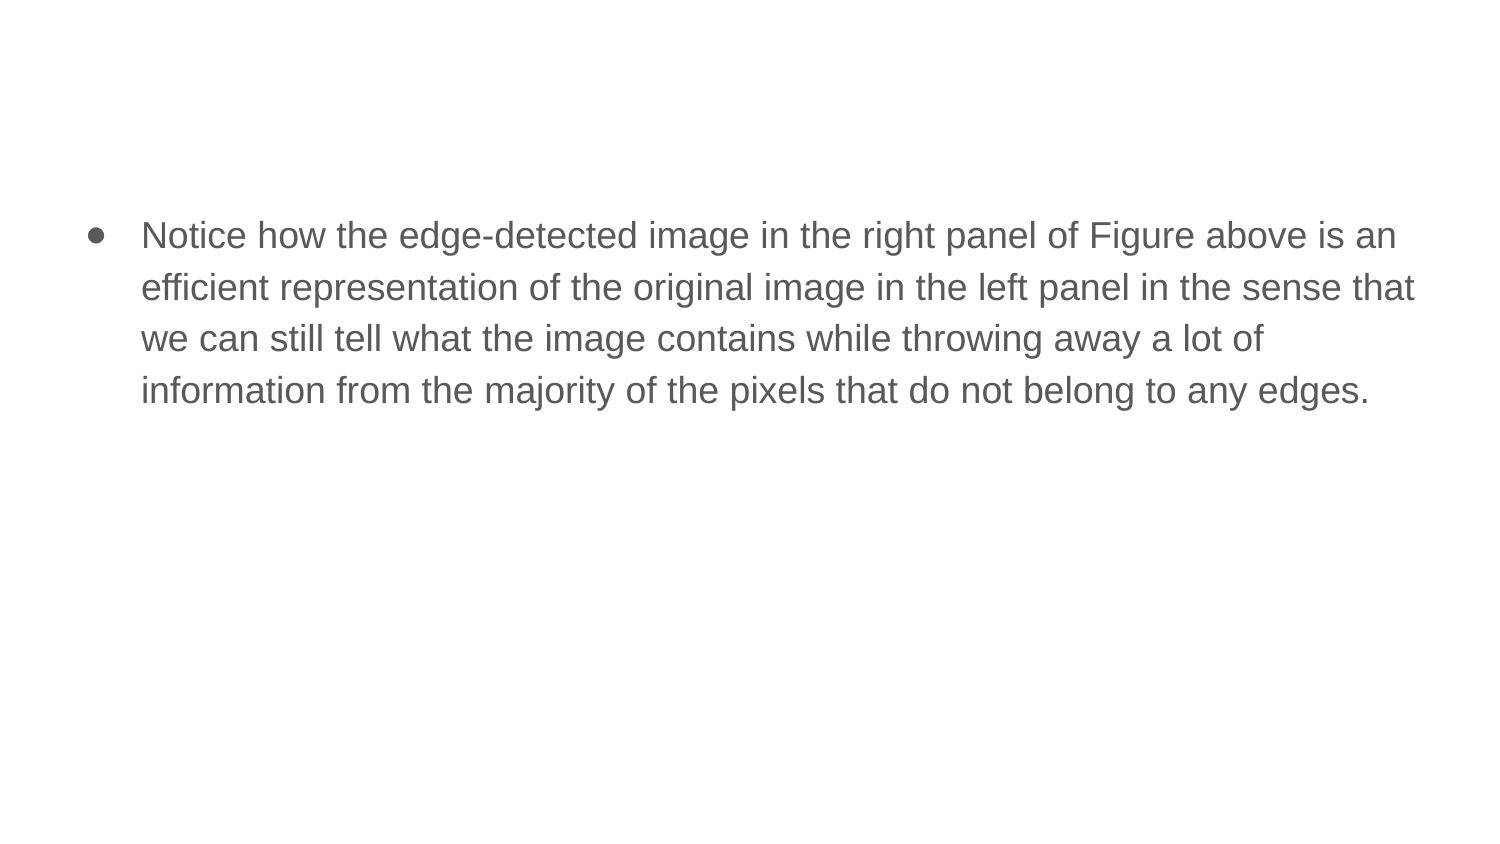

Notice how the edge-detected image in the right panel of Figure above is an efficient representation of the original image in the left panel in the sense that we can still tell what the image contains while throwing away a lot of information from the majority of the pixels that do not belong to any edges.